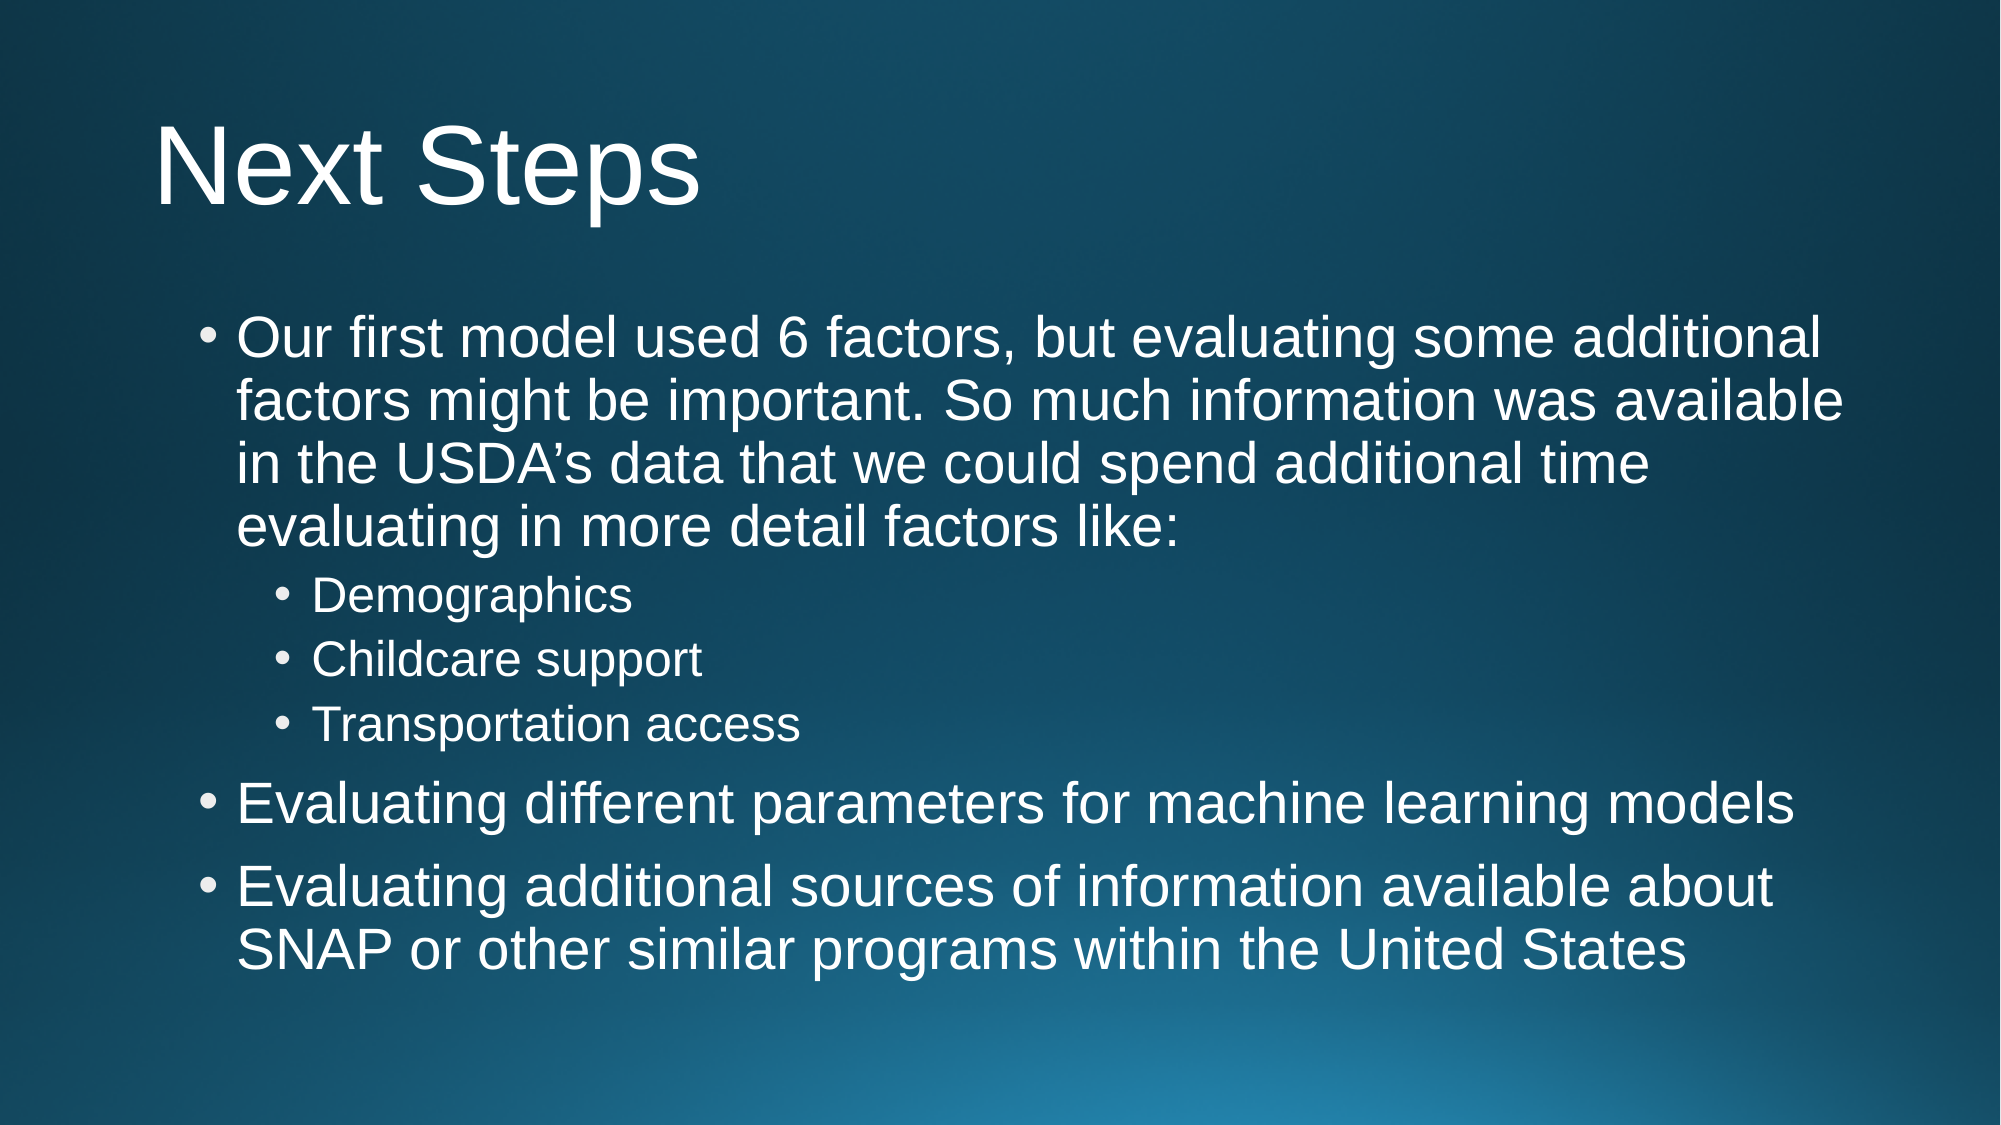

# Next Steps
Our first model used 6 factors, but evaluating some additional factors might be important. So much information was available in the USDA’s data that we could spend additional time evaluating in more detail factors like:
Demographics
Childcare support
Transportation access
Evaluating different parameters for machine learning models
Evaluating additional sources of information available about SNAP or other similar programs within the United States